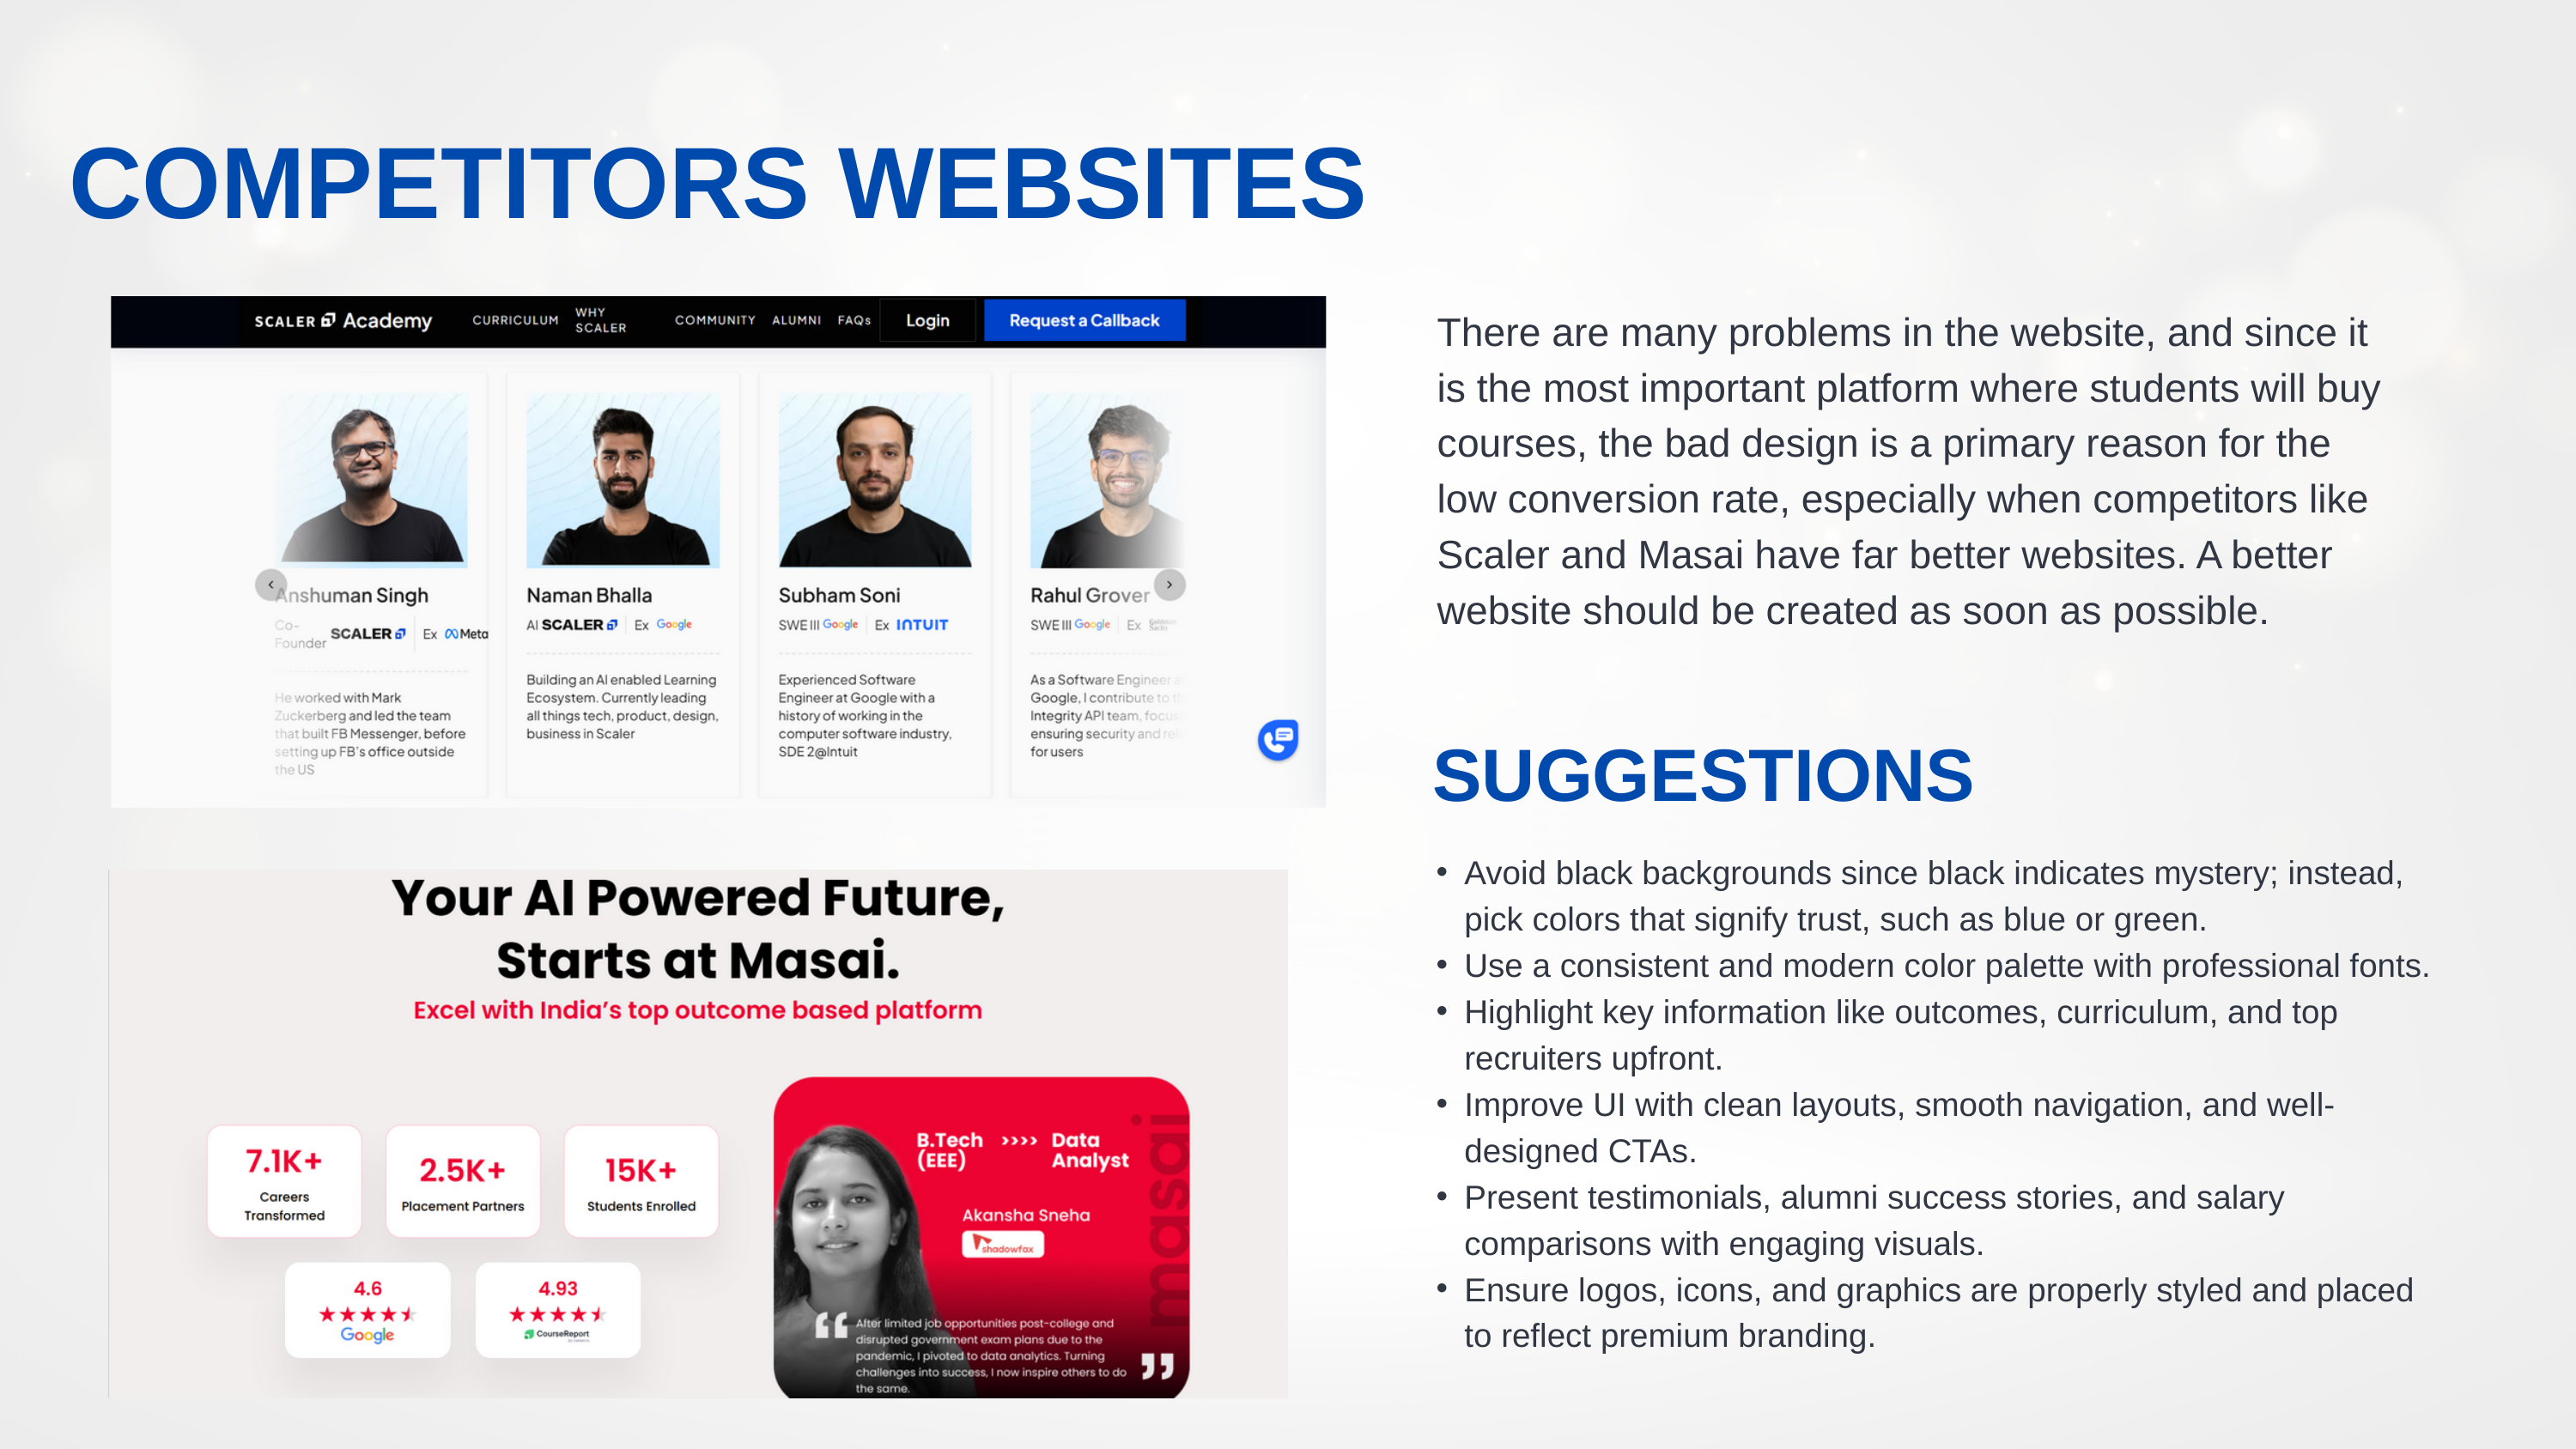

COMPETITORS WEBSITES

There are many problems in the website, and since it is the most important platform where students will buy courses, the bad design is a primary reason for the low conversion rate, especially when competitors like Scaler and Masai have far better websites. A better website should be created as soon as possible.
SUGGESTIONS
Avoid black backgrounds since black indicates mystery; instead, pick colors that signify trust, such as blue or green.
Use a consistent and modern color palette with professional fonts.
Highlight key information like outcomes, curriculum, and top recruiters upfront.
Improve UI with clean layouts, smooth navigation, and well-designed CTAs.
Present testimonials, alumni success stories, and salary comparisons with engaging visuals.
Ensure logos, icons, and graphics are properly styled and placed to reflect premium branding.